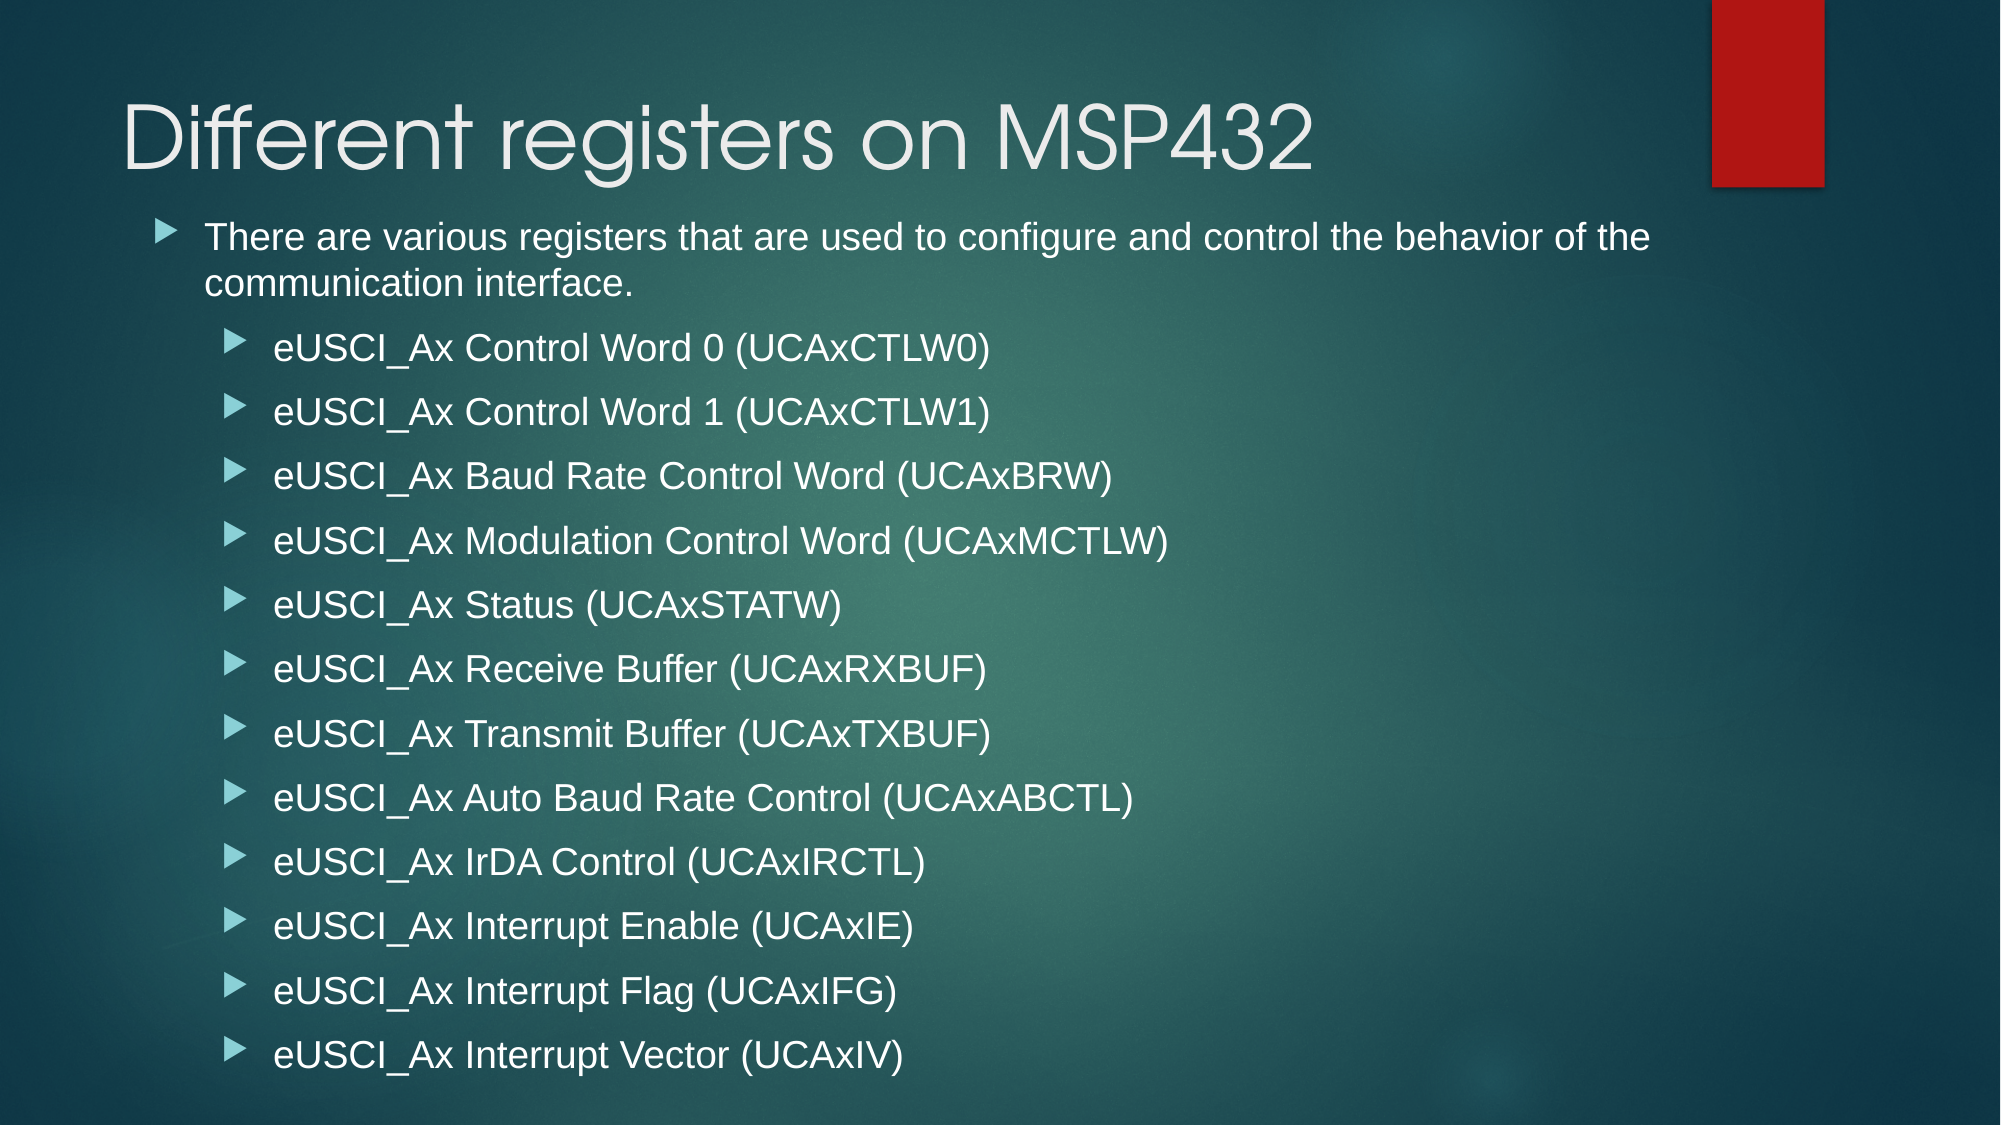

# Different registers on MSP432
There are various registers that are used to configure and control the behavior of the communication interface.
eUSCI_Ax Control Word 0 (UCAxCTLW0)
eUSCI_Ax Control Word 1 (UCAxCTLW1)
eUSCI_Ax Baud Rate Control Word (UCAxBRW)
eUSCI_Ax Modulation Control Word (UCAxMCTLW)
eUSCI_Ax Status (UCAxSTATW)
eUSCI_Ax Receive Buffer (UCAxRXBUF)
eUSCI_Ax Transmit Buffer (UCAxTXBUF)
eUSCI_Ax Auto Baud Rate Control (UCAxABCTL)
eUSCI_Ax IrDA Control (UCAxIRCTL)
eUSCI_Ax Interrupt Enable (UCAxIE)
eUSCI_Ax Interrupt Flag (UCAxIFG)
eUSCI_Ax Interrupt Vector (UCAxIV)